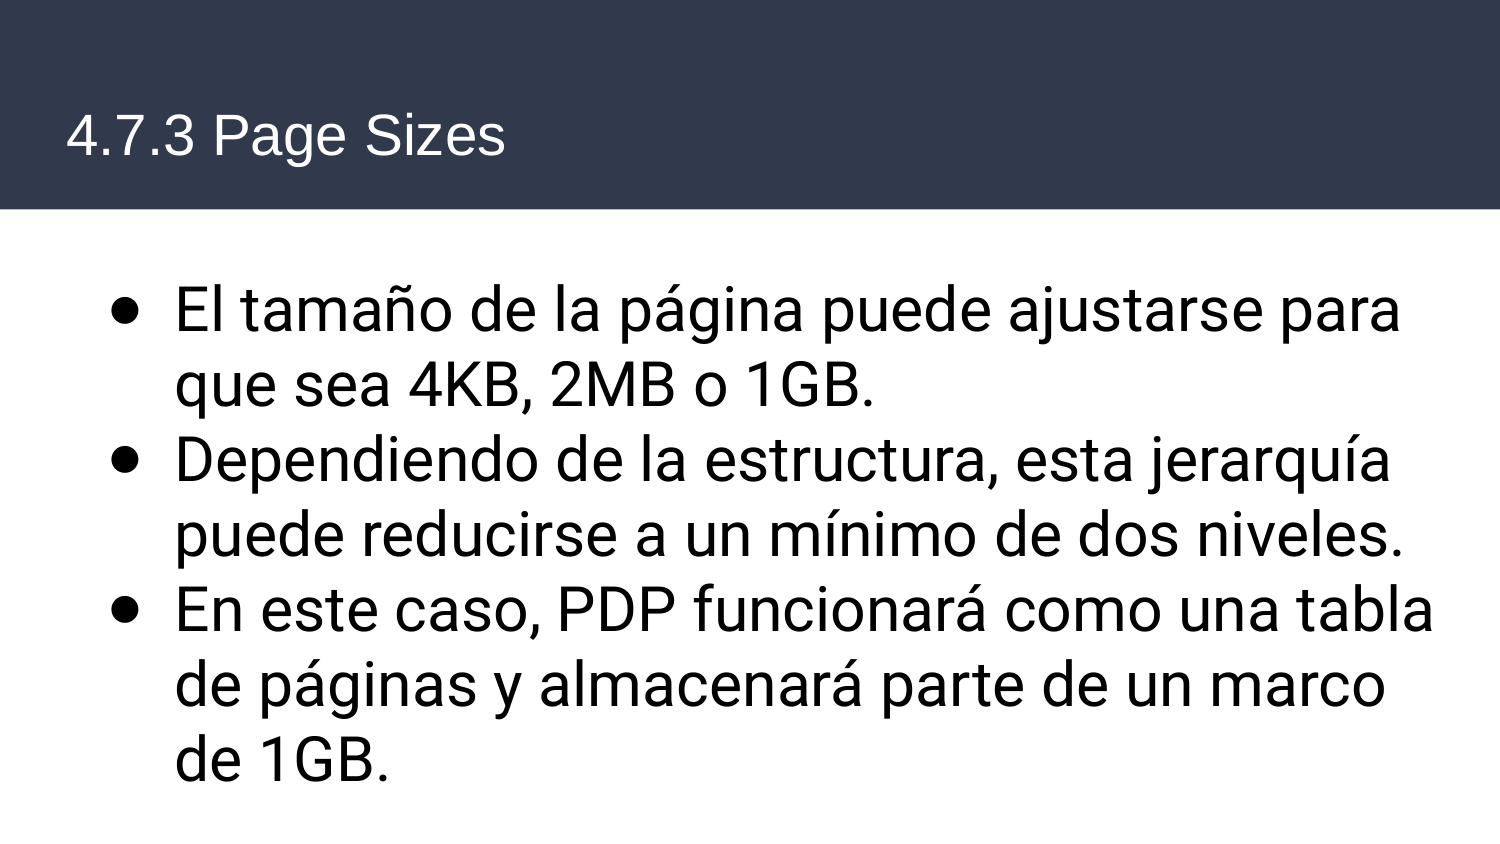

# 4.7.3 Page Sizes
El tamaño de la página puede ajustarse para que sea 4KB, 2MB o 1GB.
Dependiendo de la estructura, esta jerarquía puede reducirse a un mínimo de dos niveles.
En este caso, PDP funcionará como una tabla de páginas y almacenará parte de un marco de 1GB.